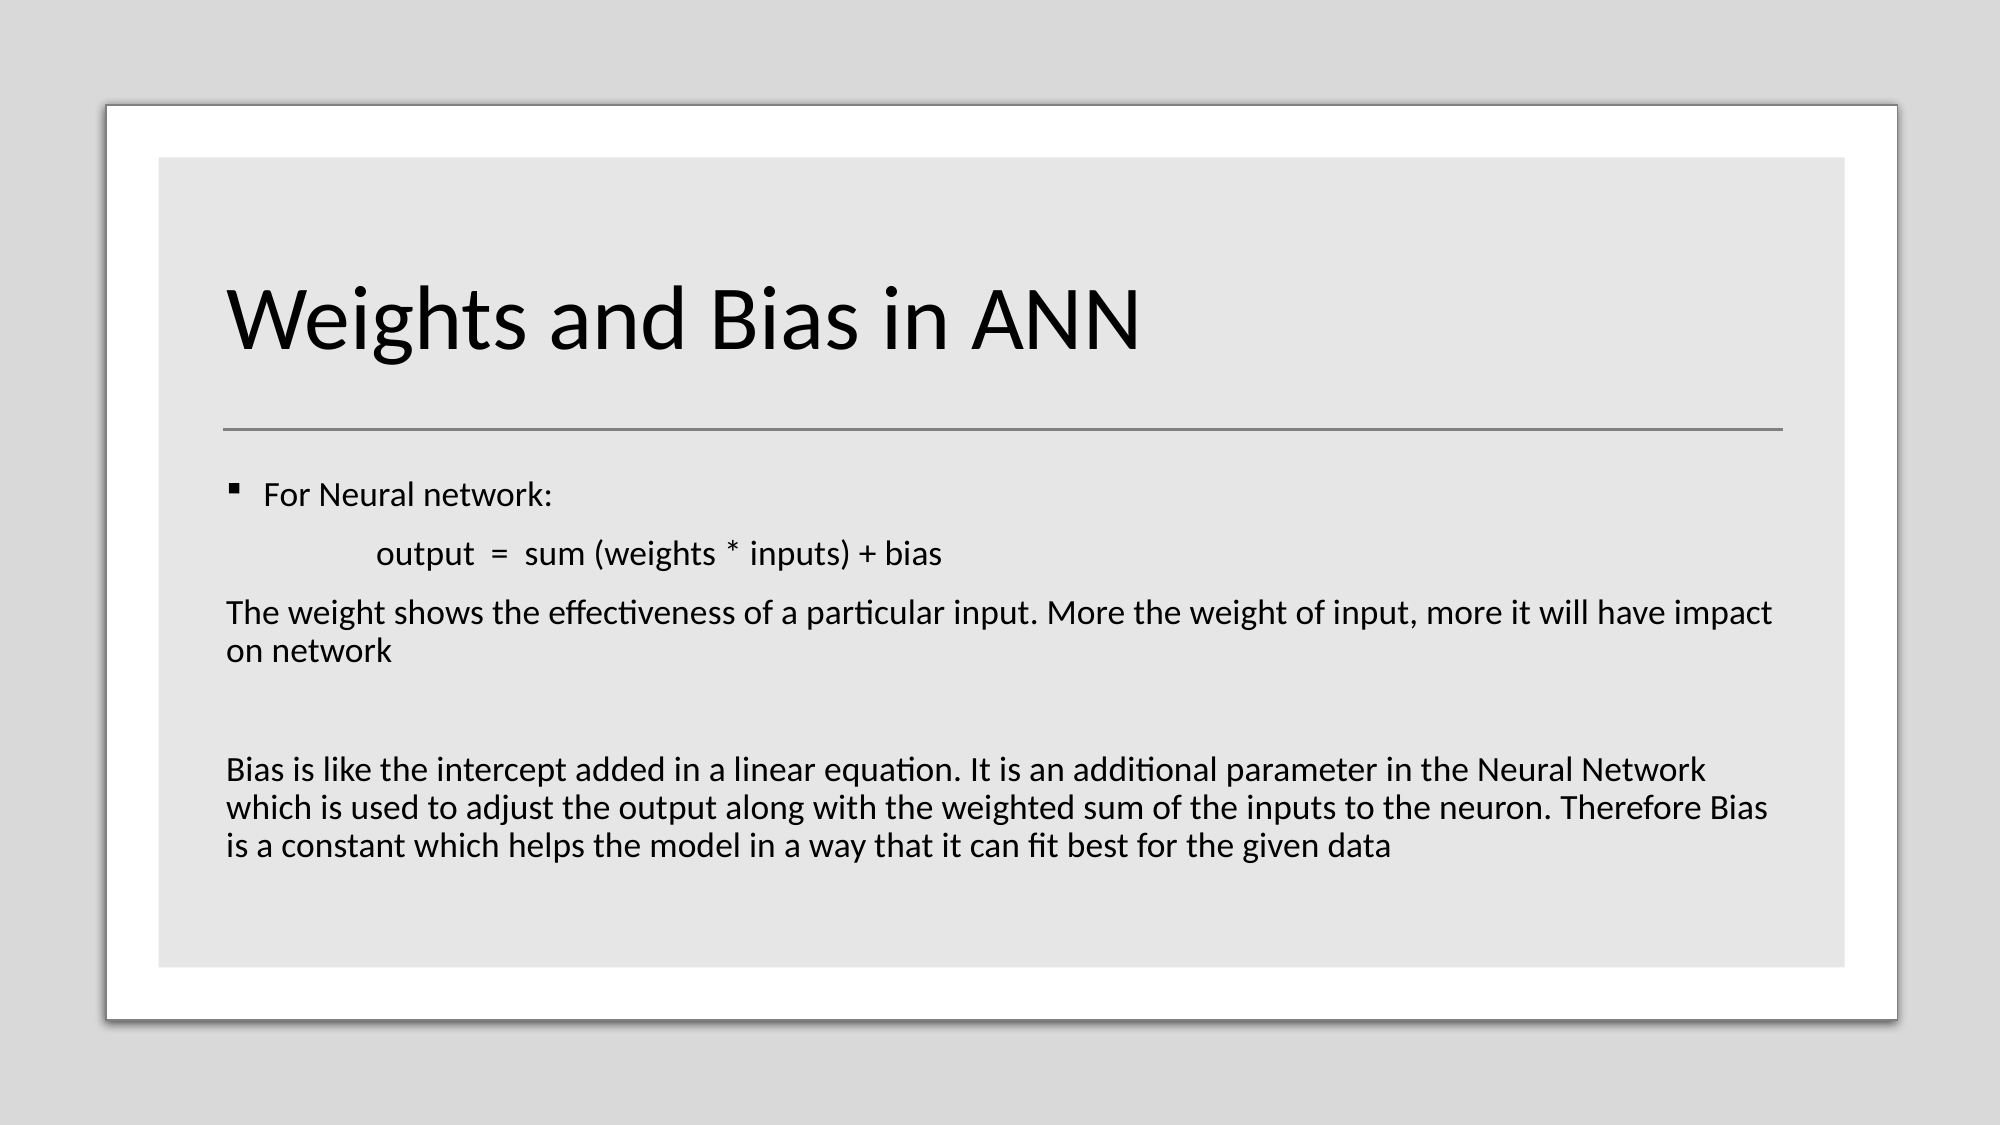

# Weights and Bias in ANN
For Neural network:
	output  =  sum (weights * inputs) + bias
The weight shows the effectiveness of a particular input. More the weight of input, more it will have impact on network

Bias is like the intercept added in a linear equation. It is an additional parameter in the Neural Network which is used to adjust the output along with the weighted sum of the inputs to the neuron. Therefore Bias is a constant which helps the model in a way that it can fit best for the given data